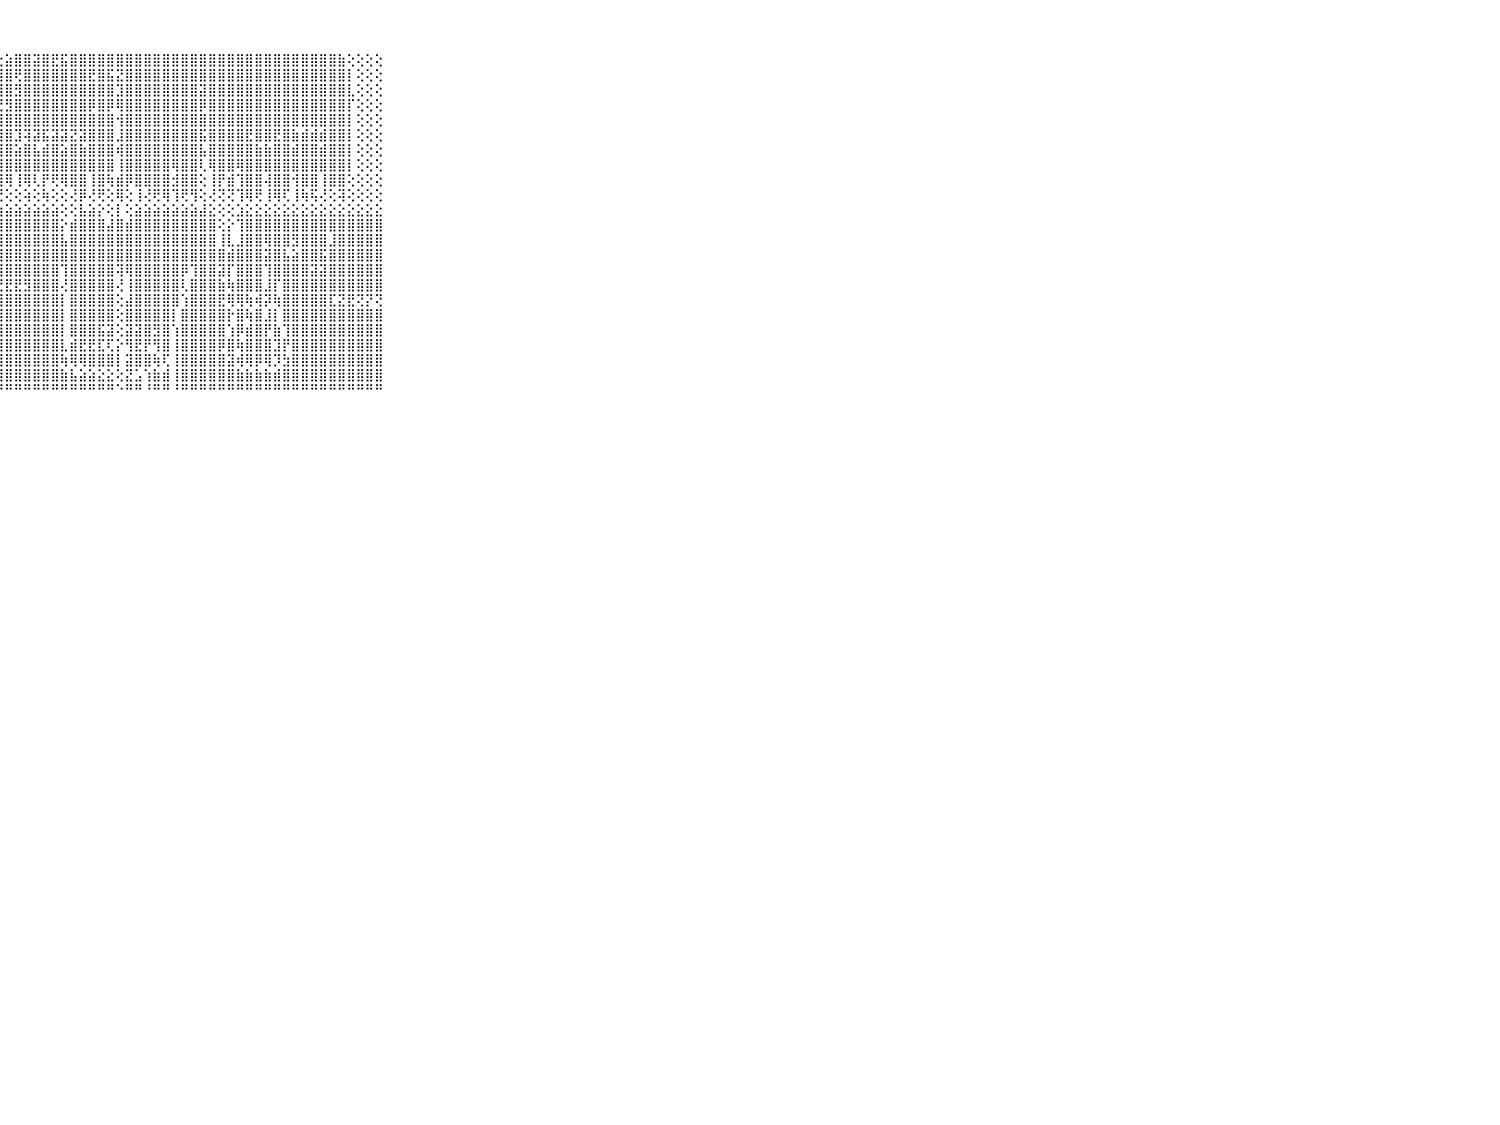

⠀⠀⠀⠀⠀⠀⠀⠀⠀⠀⠀⠀⠀⠀⠀⠀⠀⠀⠀⠀⠀⠀⠁⢕⠀⠕⢕⢕⣵⣿⣿⣽⣿⣟⣯⣿⣿⣿⣿⣿⣿⣿⣿⣿⣿⣿⣿⣿⣿⣿⣿⣿⣿⣿⣿⣿⣿⣿⣿⣿⣿⣿⣿⣿⣷⢕⢕⢕⢕⠀⠀⠀⠀⠀⠀⠀⠀⠀⠀⠀⠀
⠀⠀⠀⠀⠀⠀⠀⠀⠀⠀⠀⠀⠀⠀⠀⠀⠀⠀⠀⠀⠀⢄⢔⢕⢔⢕⢕⣸⣿⢟⣿⣿⣿⣿⣿⣿⣿⣟⣿⣯⣝⣿⣿⣿⣿⣿⣿⣿⣿⣿⣿⣿⣿⣿⣿⣿⣿⣿⣿⣿⣿⣿⣿⣿⣿⡇⢕⢕⢕⠀⠀⠀⠀⠀⠀⠀⠀⠀⠀⠀⠀
⠀⠀⠀⠀⠀⠀⠀⠀⠀⠀⠀⠀⠀⠀⠀⠀⠀⠀⠀⠀⠀⢕⢕⢕⢕⢕⢕⣻⣿⣻⣿⣿⣿⣿⣿⣿⣿⣿⣿⣿⣹⣿⣿⣿⣿⣿⣿⣿⣿⣽⣿⣿⣿⣿⣿⣿⣿⣿⣿⣿⣿⣿⣿⣿⣿⣇⢕⢕⢕⠀⠀⠀⠀⠀⠀⠀⠀⠀⠀⠀⠀
⠀⠀⠀⠀⠀⠀⠀⠀⠀⠀⠀⠀⠀⠀⠀⠀⠀⠀⠀⠀⠀⢕⢕⢕⢕⢕⢕⢟⣻⣿⣿⣿⣿⣿⣿⣿⣿⡿⣿⡿⢿⣿⣿⣿⣿⣿⣿⣿⣿⡿⣿⣿⣿⣿⣿⣿⣿⣿⣿⣿⣿⣿⣿⣿⣿⡏⢕⢕⢕⠀⠀⠀⠀⠀⠀⠀⠀⠀⠀⠀⠀
⠀⠀⠀⠀⠀⠀⠀⠀⠀⠀⠀⠀⠀⠀⠀⠀⠀⠀⠀⠀⠀⢕⢕⢕⢕⢕⢕⣿⣿⣿⣿⣿⣿⣿⣿⣿⣿⣿⣿⣿⢺⣿⣿⣿⣿⣿⣿⣿⣿⣿⣿⣿⣿⣿⣿⣿⣿⣿⣿⣿⣿⣿⣿⣿⣿⡇⢕⢕⢕⠀⠀⠀⠀⠀⠀⠀⠀⠀⠀⠀⠀
⠀⠀⠀⠀⠀⠀⠀⠀⠀⠀⠀⠀⠀⠀⠀⠀⠀⠀⠀⠀⢔⢕⢕⢕⢕⢕⢕⣿⣿⣹⢽⣽⣯⣽⣽⣝⣽⣿⣿⣿⣸⣿⣿⣿⣿⣿⣿⣿⣿⣯⣿⣿⣿⣿⣟⣿⣿⣟⣿⣷⣾⣾⣾⣿⣿⡇⢕⢕⢕⠀⠀⠀⠀⠀⠀⠀⠀⠀⠀⠀⠀
⠀⠀⠀⠀⠀⠀⠀⠀⠀⠀⠀⠀⠀⠀⠀⠀⠀⠀⠀⠀⢕⢕⢕⢕⢕⢕⢕⣿⣿⣵⣿⣧⣾⣿⣵⣿⣷⣿⣿⣿⢾⣿⣿⣿⣿⣿⣿⣿⣿⣧⣿⣿⣿⣿⣿⣷⣷⣿⣿⣾⣿⣿⣾⣿⣿⡇⢕⢕⢕⠀⠀⠀⠀⠀⠀⠀⠀⠀⠀⠀⠀
⠀⠀⠀⠀⠀⠀⠀⠀⠀⠀⠀⠀⠀⠀⠀⠀⠀⠀⠀⢔⢕⢕⢕⢕⢕⢕⢜⣿⣿⣿⣿⣿⣿⣿⣿⣿⣿⣿⣿⣿⢸⣿⣿⣿⣿⣿⢿⣿⣿⢇⢿⣿⣿⢿⣿⣿⣿⣿⣿⣿⣿⣿⣿⣿⣿⡇⢕⢕⢕⠀⠀⠀⠀⠀⠀⠀⠀⠀⠀⠀⠀
⠀⠀⠀⠀⠀⠀⠀⠀⠀⠀⠀⠀⠀⠀⠀⠀⠀⢄⢔⢕⢕⡕⢕⢕⢕⢕⢕⣿⢿⢸⢿⢇⡟⢟⢿⣿⣿⢸⣿⢷⣾⡿⣿⣿⣿⣿⣺⣿⣿⢕⢸⡟⣾⢹⣿⣿⢼⣿⣿⢺⣿⣿⢸⣿⣿⢕⢕⢕⢕⠀⠀⠀⠀⠀⠀⠀⠀⠀⠀⠀⠀
⠀⠀⠀⠀⠀⠀⠀⠀⠀⠀⠀⠀⠀⠀⠀⠀⠁⠑⢕⠕⢜⢇⢕⡕⢕⢕⢕⢟⢕⢕⢵⢕⢷⢕⢕⢜⡿⢜⢟⢕⢿⢕⢸⢜⢟⢿⢹⢟⢻⢕⢜⢝⢝⢹⢿⢟⢸⢿⢏⢸⢷⢯⢜⢕⢽⢕⢕⢕⢕⠀⠀⠀⠀⠀⠀⠀⠀⠀⠀⠀⠀
⠀⠀⠀⠀⠀⠀⠀⠀⠀⠀⠀⣴⣶⣶⣶⣴⣶⣷⣷⣷⣷⣷⣷⣷⣧⣵⣵⣵⣵⣵⣵⣵⣵⣵⢕⢕⣧⣵⡕⢕⡇⢕⣵⣵⣵⣵⣵⣵⣵⣼⣕⢕⢕⣱⣕⣕⣕⣕⣕⣕⣕⣕⣕⣕⣕⣕⣕⣕⣕⠀⠀⠀⠀⠀⠀⠀⠀⠀⠀⠀⠀
⠀⠀⠀⠀⠀⠀⠀⠀⠀⠀⠀⣿⣿⣿⣿⣿⣿⣿⣿⣿⣿⣿⣿⣿⣿⣿⣿⣿⣿⣿⣿⣿⣿⣿⡕⣾⣿⣿⣿⣼⣿⣾⣿⣿⣿⣿⣿⣿⣿⣿⣿⢕⡕⢹⣿⣿⣿⣿⣿⣿⣿⣿⣿⣿⣿⣿⣿⣿⣿⠀⠀⠀⠀⠀⠀⠀⠀⠀⠀⠀⠀
⠀⠀⠀⠀⠀⠀⠀⠀⠀⠀⠀⣿⣿⣸⣿⣿⣷⣿⣿⣿⢟⣿⣿⣿⣿⣿⣿⣿⣿⣿⣿⣿⣿⣿⣧⣿⣿⣿⣿⣿⣿⣿⣿⣿⣿⣿⣿⣿⣿⣿⣿⢸⣇⣸⣿⣿⢿⣿⣿⣻⣿⣿⣿⣸⣿⣿⣿⣿⣿⠀⠀⠀⠀⠀⠀⠀⠀⠀⠀⠀⠀
⠀⠀⠀⠀⠀⠀⠀⠀⠀⠀⠀⢕⢕⢜⢝⢫⢿⣿⣿⣿⣿⣿⣿⣿⣿⣿⣿⣿⣿⣿⣿⣿⣿⣿⣿⣿⣿⣿⣿⣿⣿⣿⣿⣿⣿⣿⣿⣿⣿⣿⣿⣿⣾⣿⣿⣿⣽⣿⣧⣵⣿⣿⣯⣿⣿⣿⣿⣿⣿⠀⠀⠀⠀⠀⠀⠀⠀⠀⠀⠀⠀
⠀⠀⠀⠀⠀⠀⠀⠀⠀⠀⠀⣵⣷⣧⣵⣵⣵⣵⣾⣿⣿⣿⣿⣿⣿⣿⣿⣿⣿⣿⣿⣿⣿⣿⢹⣿⣿⣿⣿⣿⢽⢿⣿⣿⣿⣿⣿⡿⢹⣿⣿⣽⡏⣿⣿⣿⢹⣿⣿⣿⣿⣽⣽⣿⣿⣿⣿⣿⣿⠀⠀⠀⠀⠀⠀⠀⠀⠀⠀⠀⠀
⠀⠀⠀⠀⠀⠀⠀⠀⠀⠀⠀⢿⣿⣿⣿⣿⣿⣿⣿⣿⣿⣿⣿⣿⣿⣟⣿⣟⣟⣟⣻⣿⣿⣿⢜⣿⣿⣿⣿⣿⢜⢸⣿⣿⣿⣿⣿⢇⣿⣿⣿⣷⢷⣿⣿⣿⣸⡏⣿⣿⣿⣿⣿⣿⣿⣿⣿⣿⣿⠀⠀⠀⠀⠀⠀⠀⠀⠀⠀⠀⠀
⠀⠀⠀⠀⠀⠀⠀⠀⠀⠀⠀⣿⣿⣿⣿⣿⣿⣿⣿⣿⣿⣿⣿⣿⣿⣿⣿⣿⣿⣿⣿⣿⣿⣿⡇⣿⣿⣿⣿⣿⢕⣼⣿⣿⣿⣿⣿⢱⣿⣿⣿⣟⢿⢿⢷⢾⡽⢷⣿⣿⣿⣿⣿⣏⣝⣟⢝⡝⢝⠀⠀⠀⠀⠀⠀⠀⠀⠀⠀⠀⠀
⠀⠀⠀⠀⠀⠀⠀⠀⠀⠀⠀⣿⣿⣿⣿⣿⣿⣿⣿⣿⣿⣿⣿⣿⣿⣿⣿⣿⣿⣿⣿⣿⣿⣿⡇⣿⣿⣿⣿⣿⢕⣿⣿⣿⣿⣿⡇⣿⣿⣿⣿⣿⡗⣿⢷⣿⣸⡇⣿⣿⣿⣿⣿⣿⣿⣿⣿⣿⣿⠀⠀⠀⠀⠀⠀⠀⠀⠀⠀⠀⠀
⠀⠀⠀⠀⠀⠀⠀⠀⠀⠀⠀⣽⢿⣿⣿⣿⣿⣿⣧⡯⢾⣿⣿⣿⣿⣿⣿⣿⣿⣿⣿⣿⣿⣿⡇⣿⣿⣿⣯⣽⢕⣽⣽⣿⣻⣿⢱⣿⣿⣿⣿⣿⢱⡿⣾⣿⡟⣷⢹⣿⣿⣿⣿⣿⣿⣿⣿⣿⣿⠀⠀⠀⠀⠀⠀⠀⠀⠀⠀⠀⠀
⠀⠀⠀⠀⠀⠀⠀⠀⠀⠀⠀⢕⢕⢱⢕⢕⣿⣿⣿⣿⣿⣿⣿⣿⣿⣿⣿⣿⣿⣿⣿⣿⣿⣿⣇⣾⣟⣟⣏⢏⡕⢻⣟⡟⢻⣿⢸⣿⣿⣿⣿⡿⣿⢷⣿⣿⣿⣹⡟⣿⣿⣿⣿⣿⣿⣿⣿⣿⣿⠀⠀⠀⠀⠀⠀⠀⠀⠀⠀⠀⠀
⠀⠀⠀⠀⠀⠀⠀⠀⠀⠀⠀⢕⢕⣵⣷⣾⣿⣿⡟⢻⣿⣿⣿⣿⣿⣿⣿⣿⣿⣿⣿⣿⣿⣿⢷⢿⢿⣿⣿⣿⡇⣽⣿⣿⢷⢏⢸⣿⣿⣿⣿⣿⣽⢾⢿⡿⢿⡹⣳⣿⣿⣿⣿⣿⣿⣿⣿⣿⣿⠀⠀⠀⠀⠀⠀⠀⠀⠀⠀⠀⠀
⠀⠀⠀⠀⠀⠀⠀⠀⠀⠀⠀⣷⣿⣿⣿⣿⣿⣿⡇⢵⢜⢿⣿⣿⣿⣿⣿⣿⣿⣿⣿⣿⣿⣿⣷⣧⣵⣵⣕⣕⢕⣝⣡⢱⣷⣾⢸⣿⣿⣿⣿⣿⣿⣷⣷⣷⣷⣾⣿⣿⣿⣿⣿⣿⣿⣿⣿⣿⣿⠀⠀⠀⠀⠀⠀⠀⠀⠀⠀⠀⠀
⠀⠀⠀⠀⠀⠀⠀⠀⠀⠀⠀⠛⠛⠛⠛⠛⠛⠛⠛⠘⠓⠓⠛⠛⠛⠛⠛⠛⠛⠛⠛⠛⠛⠛⠛⠛⠛⠛⠛⠛⠑⠛⠛⠘⠛⠛⠘⠛⠛⠛⠛⠛⠛⠛⠛⠛⠛⠛⠛⠛⠛⠛⠛⠛⠛⠛⠛⠛⠛⠀⠀⠀⠀⠀⠀⠀⠀⠀⠀⠀⠀